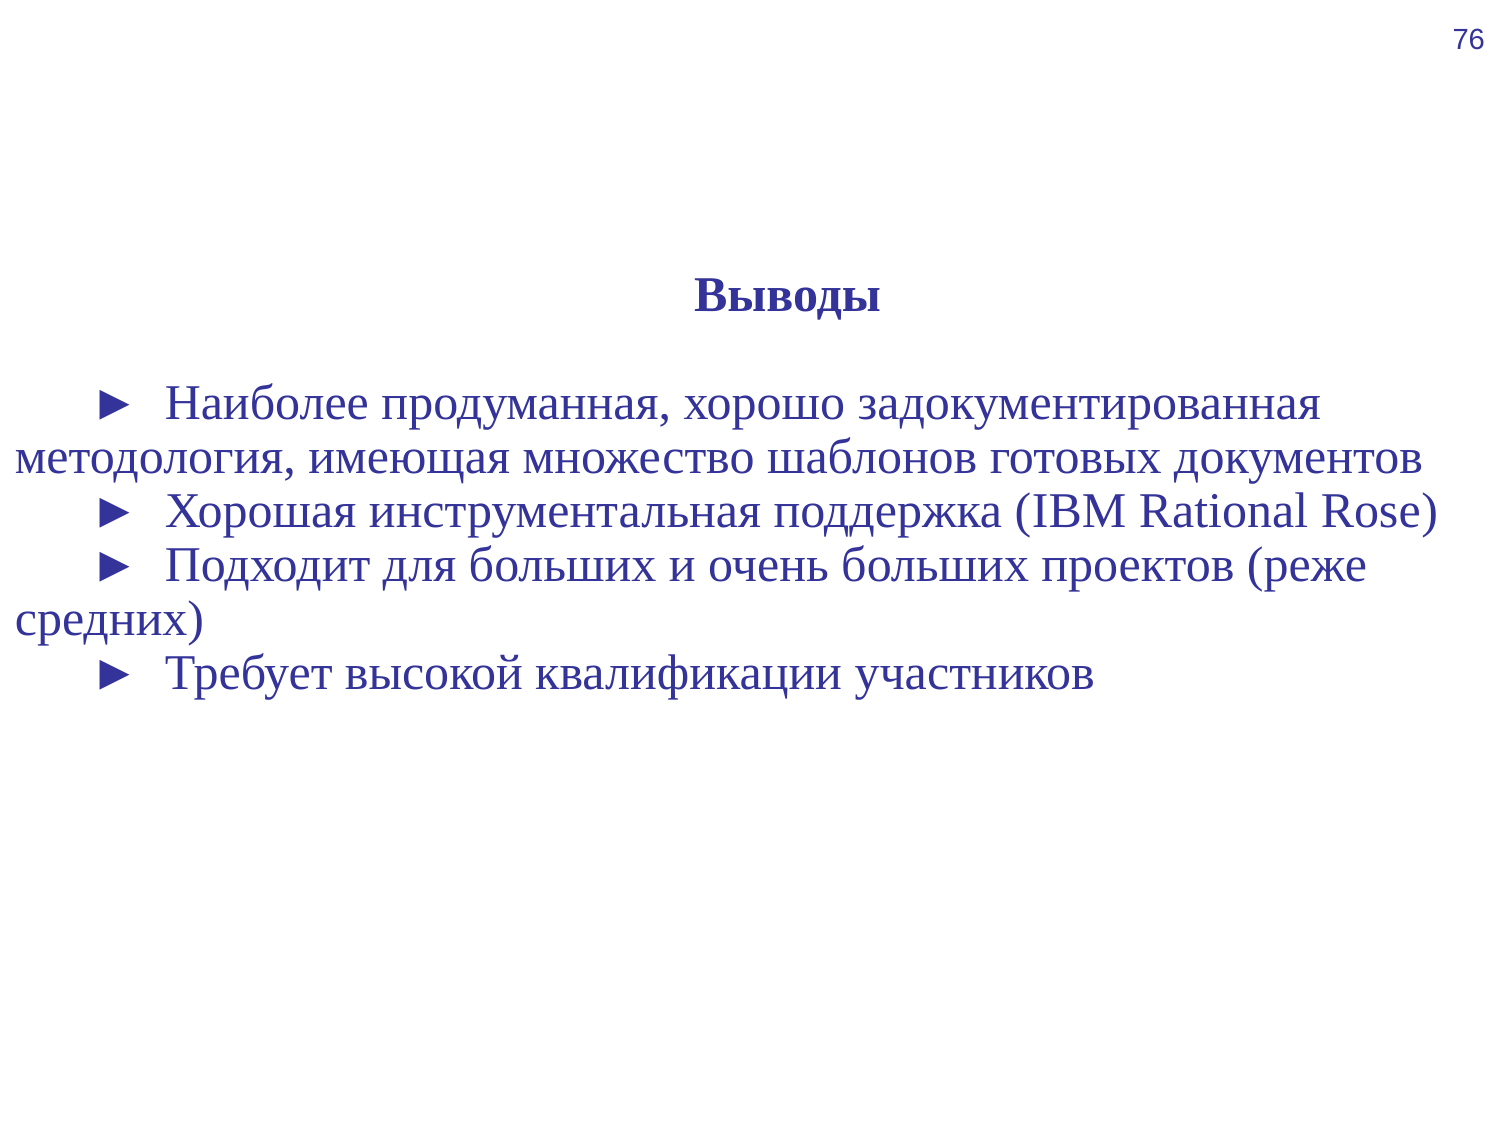

76
Выводы

►	Наиболее продуманная, хорошо задокументированная  методология, имеющая множество шаблонов готовых документов
►	Хорошая инструментальная поддержка (IBM Rational Rose)
►	Подходит для больших и очень больших проектов (реже средних)
►	Требует высокой квалификации участников